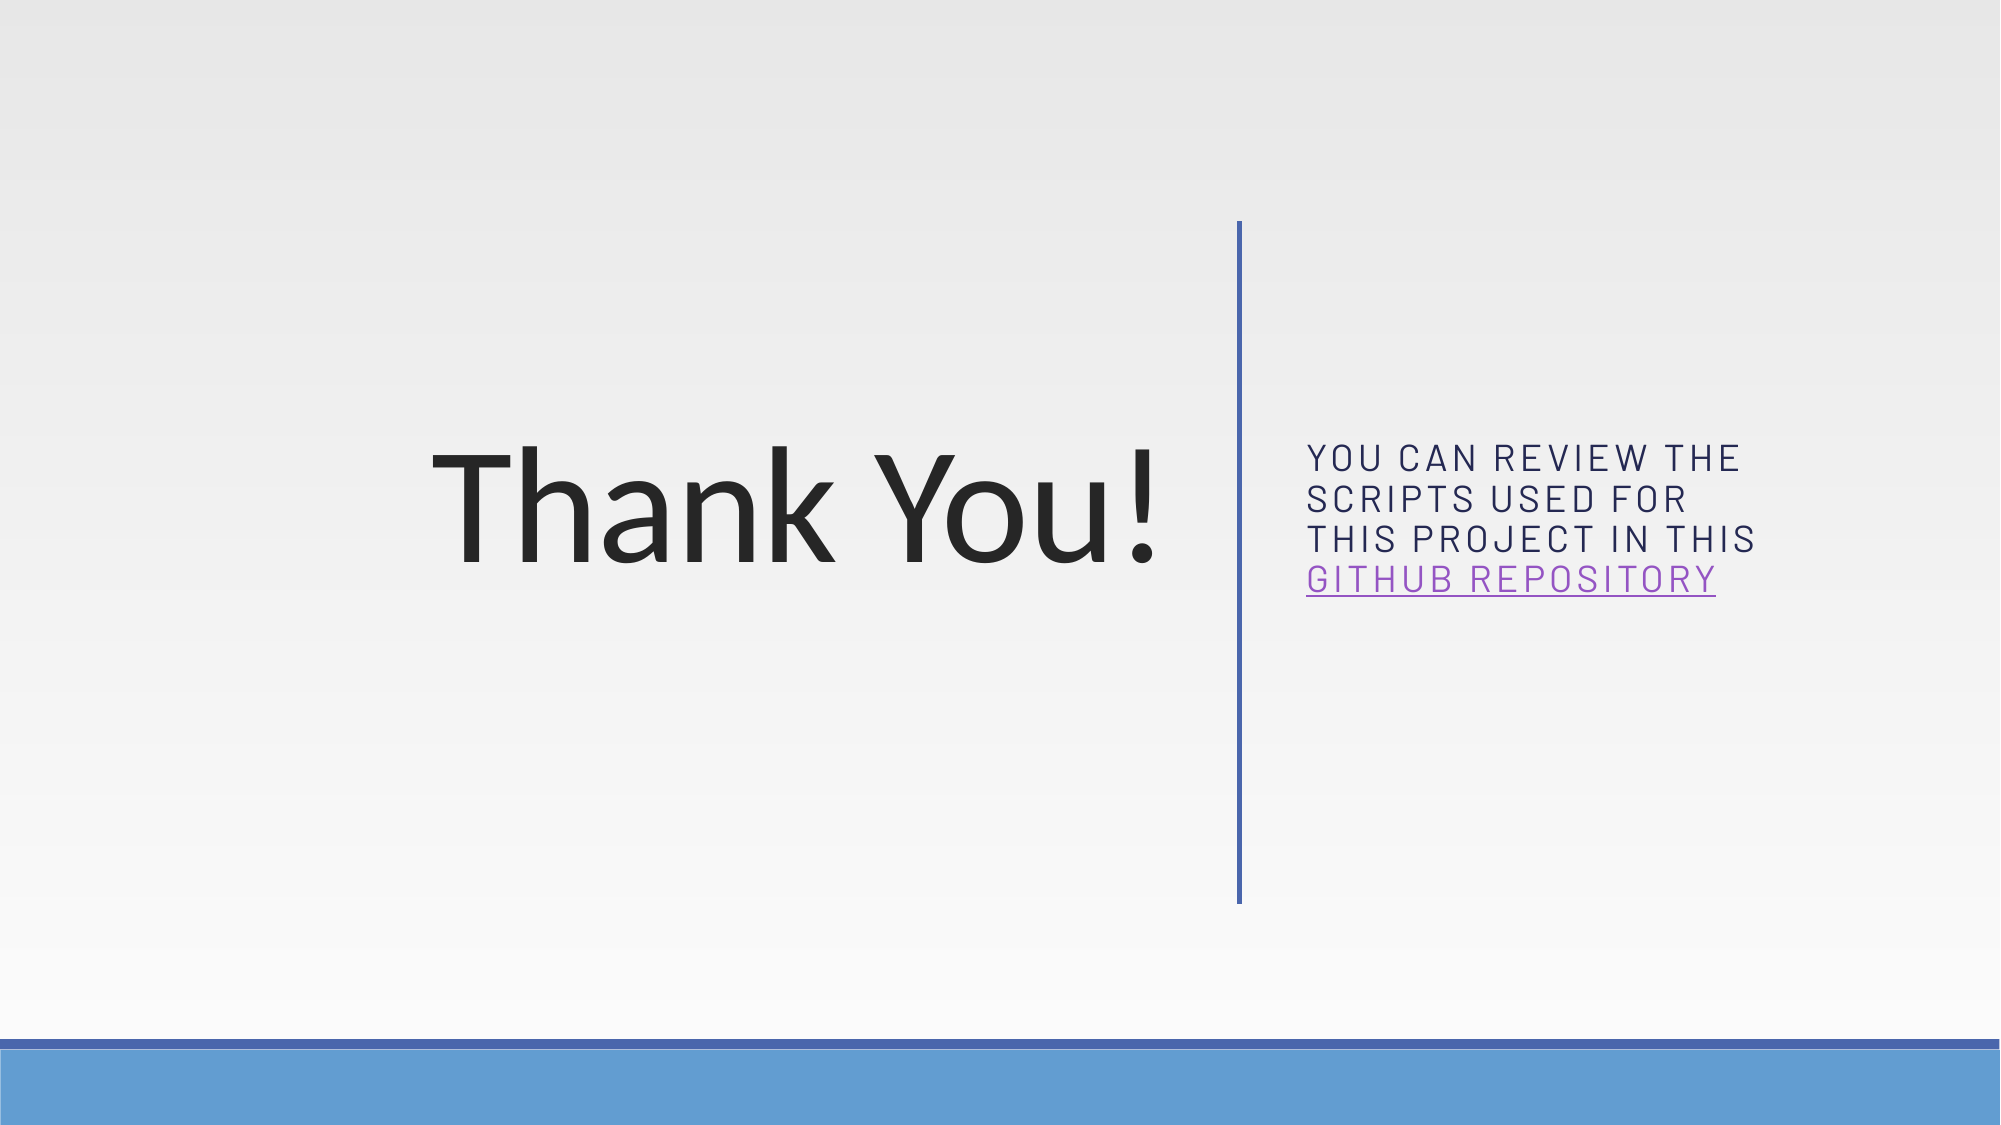

Thank You!
You can review the scripts used for this project in this GitHub Repository